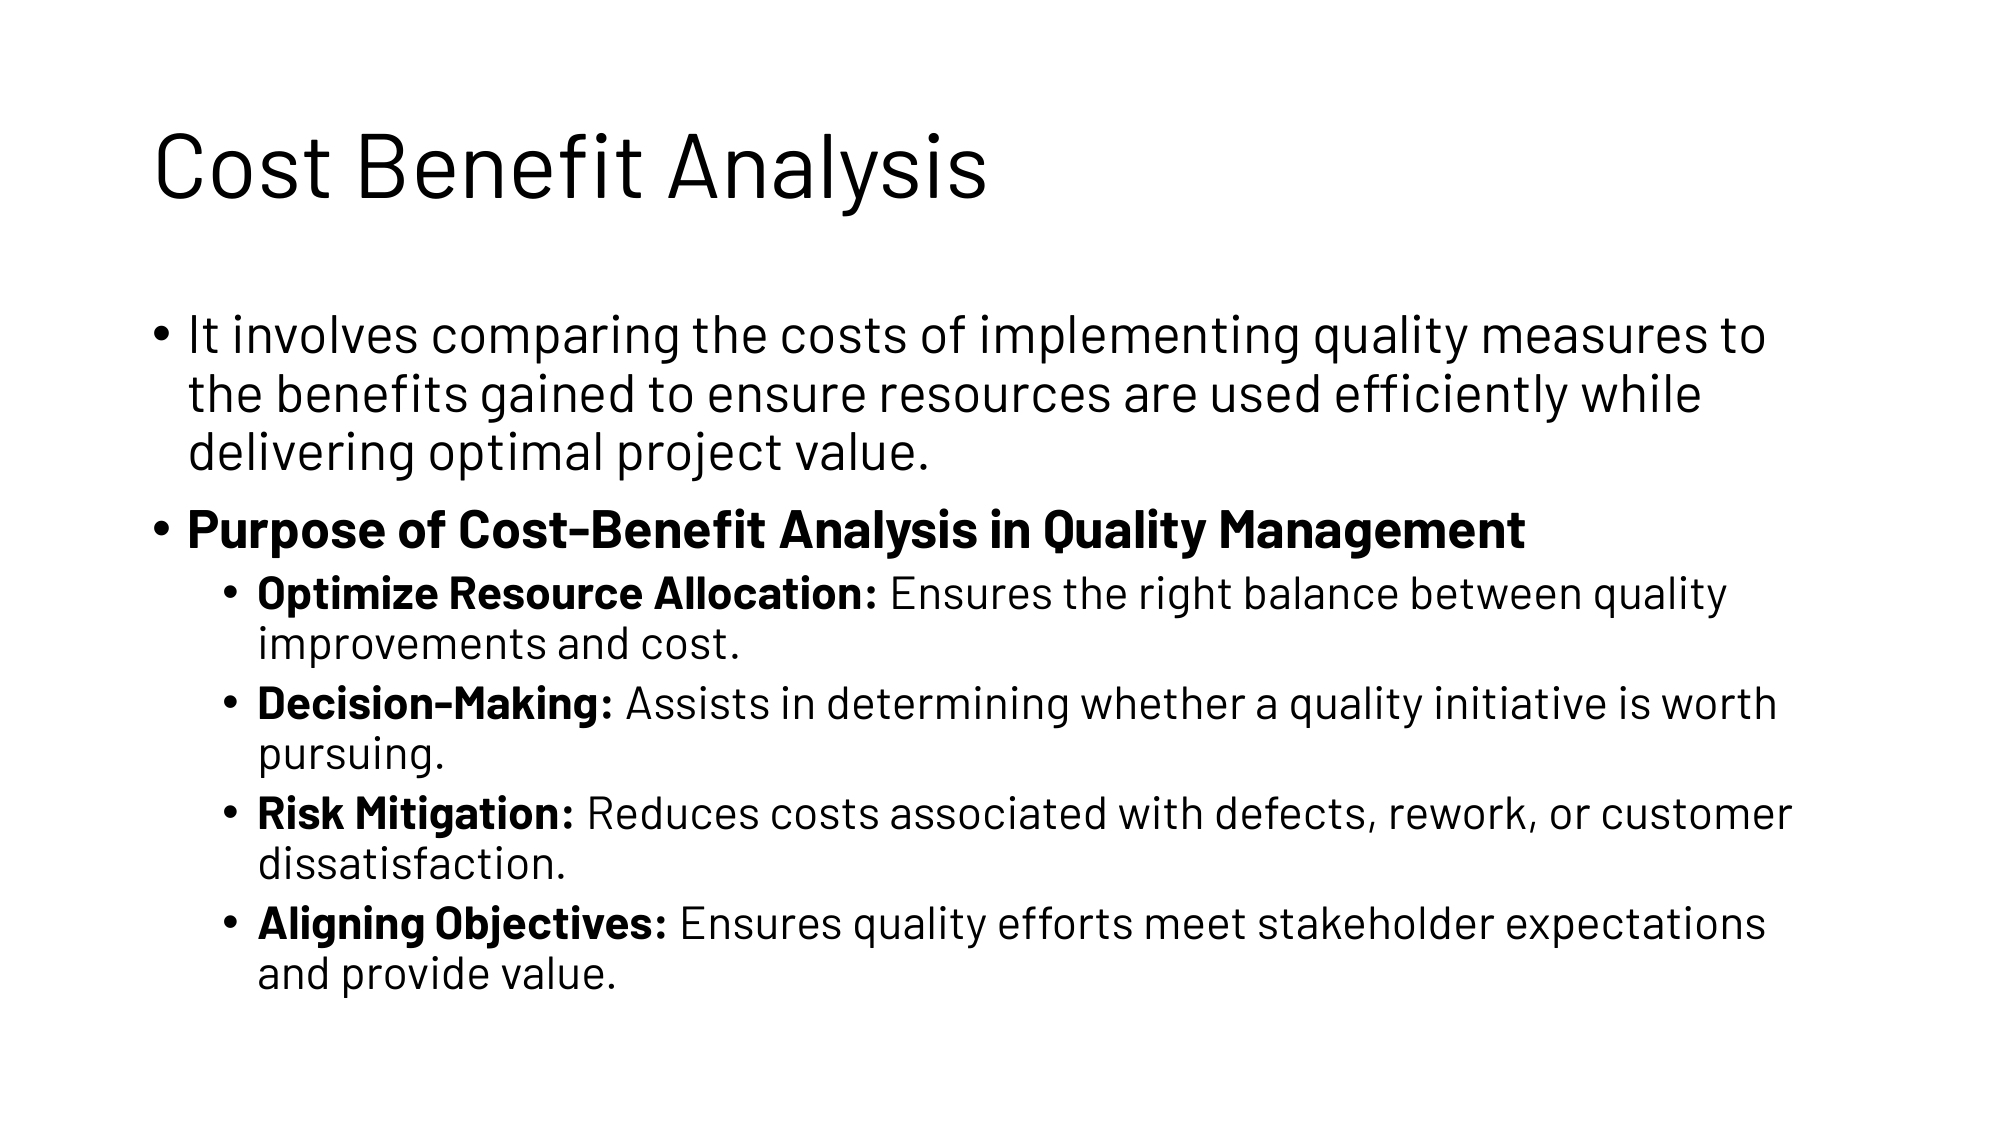

# Cost Benefit Analysis
It involves comparing the costs of implementing quality measures to the benefits gained to ensure resources are used efficiently while delivering optimal project value.
Purpose of Cost-Benefit Analysis in Quality Management
Optimize Resource Allocation: Ensures the right balance between quality improvements and cost.
Decision-Making: Assists in determining whether a quality initiative is worth pursuing.
Risk Mitigation: Reduces costs associated with defects, rework, or customer dissatisfaction.
Aligning Objectives: Ensures quality efforts meet stakeholder expectations and provide value.